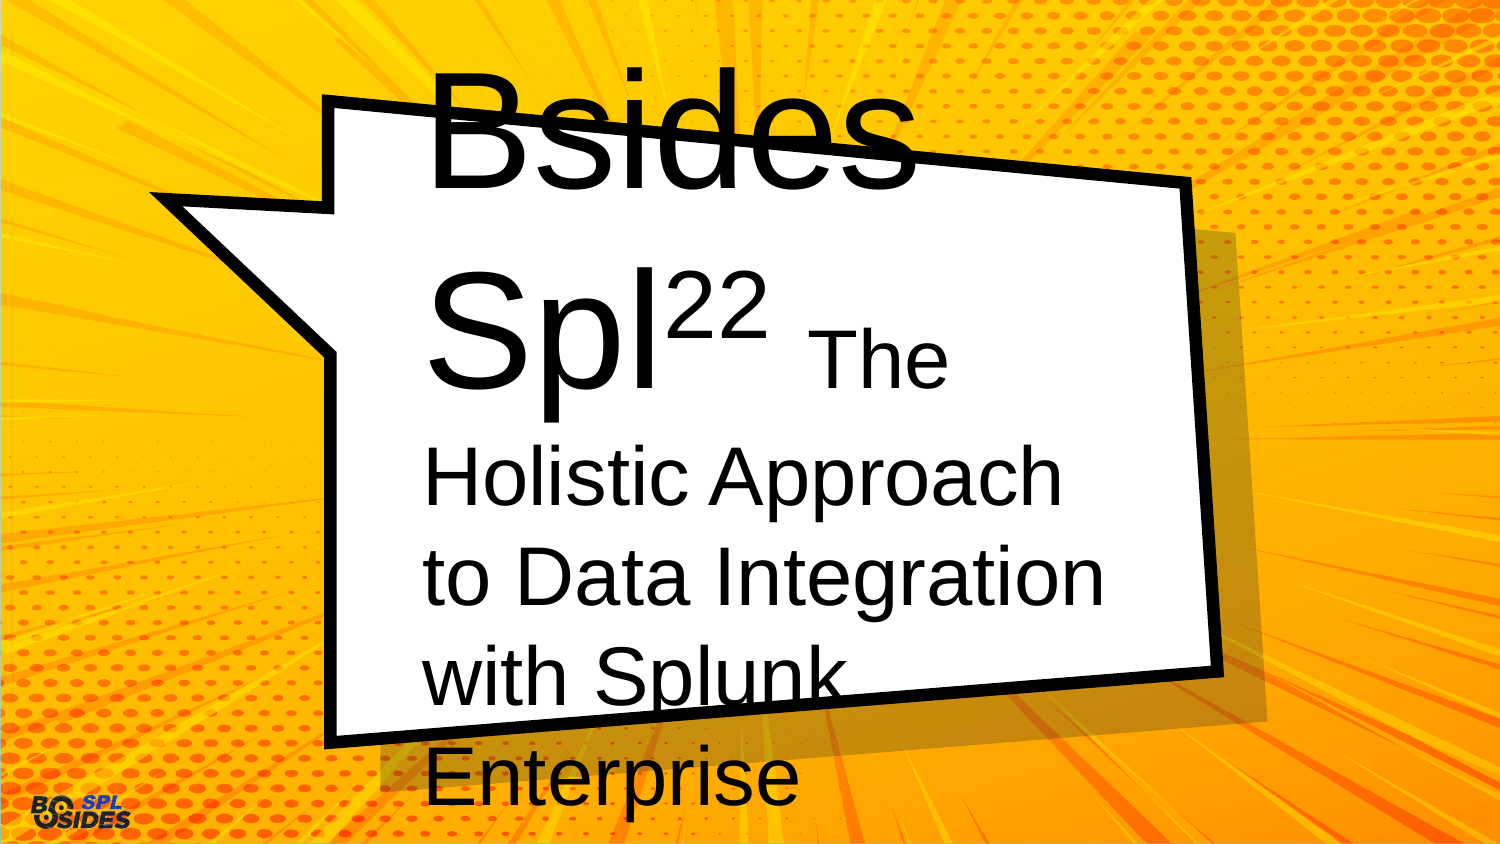

# Bsides Spl22 The Holistic Approach to Data Integration with Splunk Enterprise